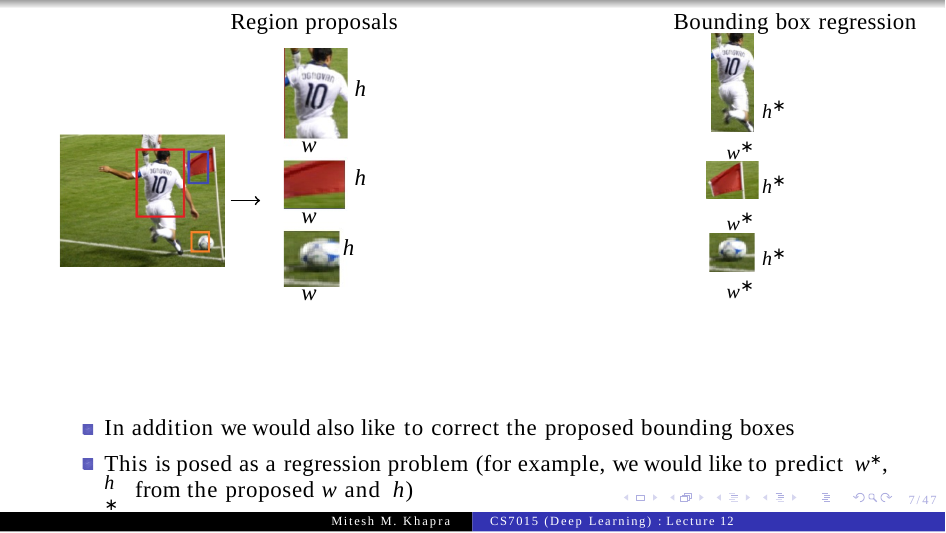

Region proposals
Bounding box regression

h
h∗
w∗
w

h∗
h

w∗
w
h∗
h

w∗
w
In addition we would also like to correct the proposed bounding boxes
This is posed as a regression problem (for example, we would like to predict w∗,

h∗
from the proposed w and h)
Mitesh M. Khapra

7/47

CS7015 (Deep Learning) : Lecture 12